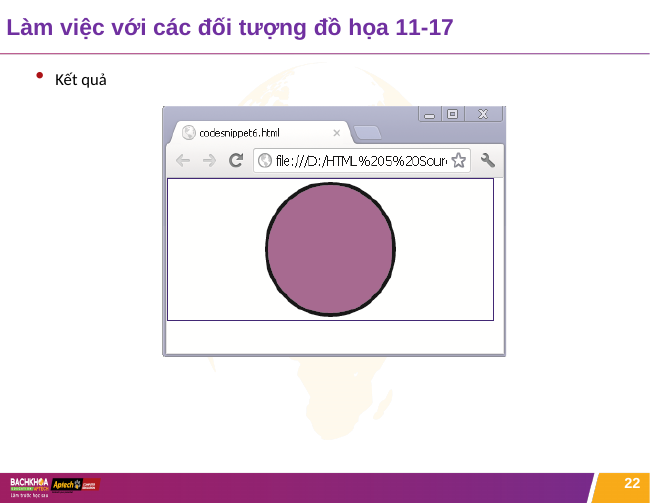

# Làm việc với các đối tượng đồ họa 11-17
Kết quả

22